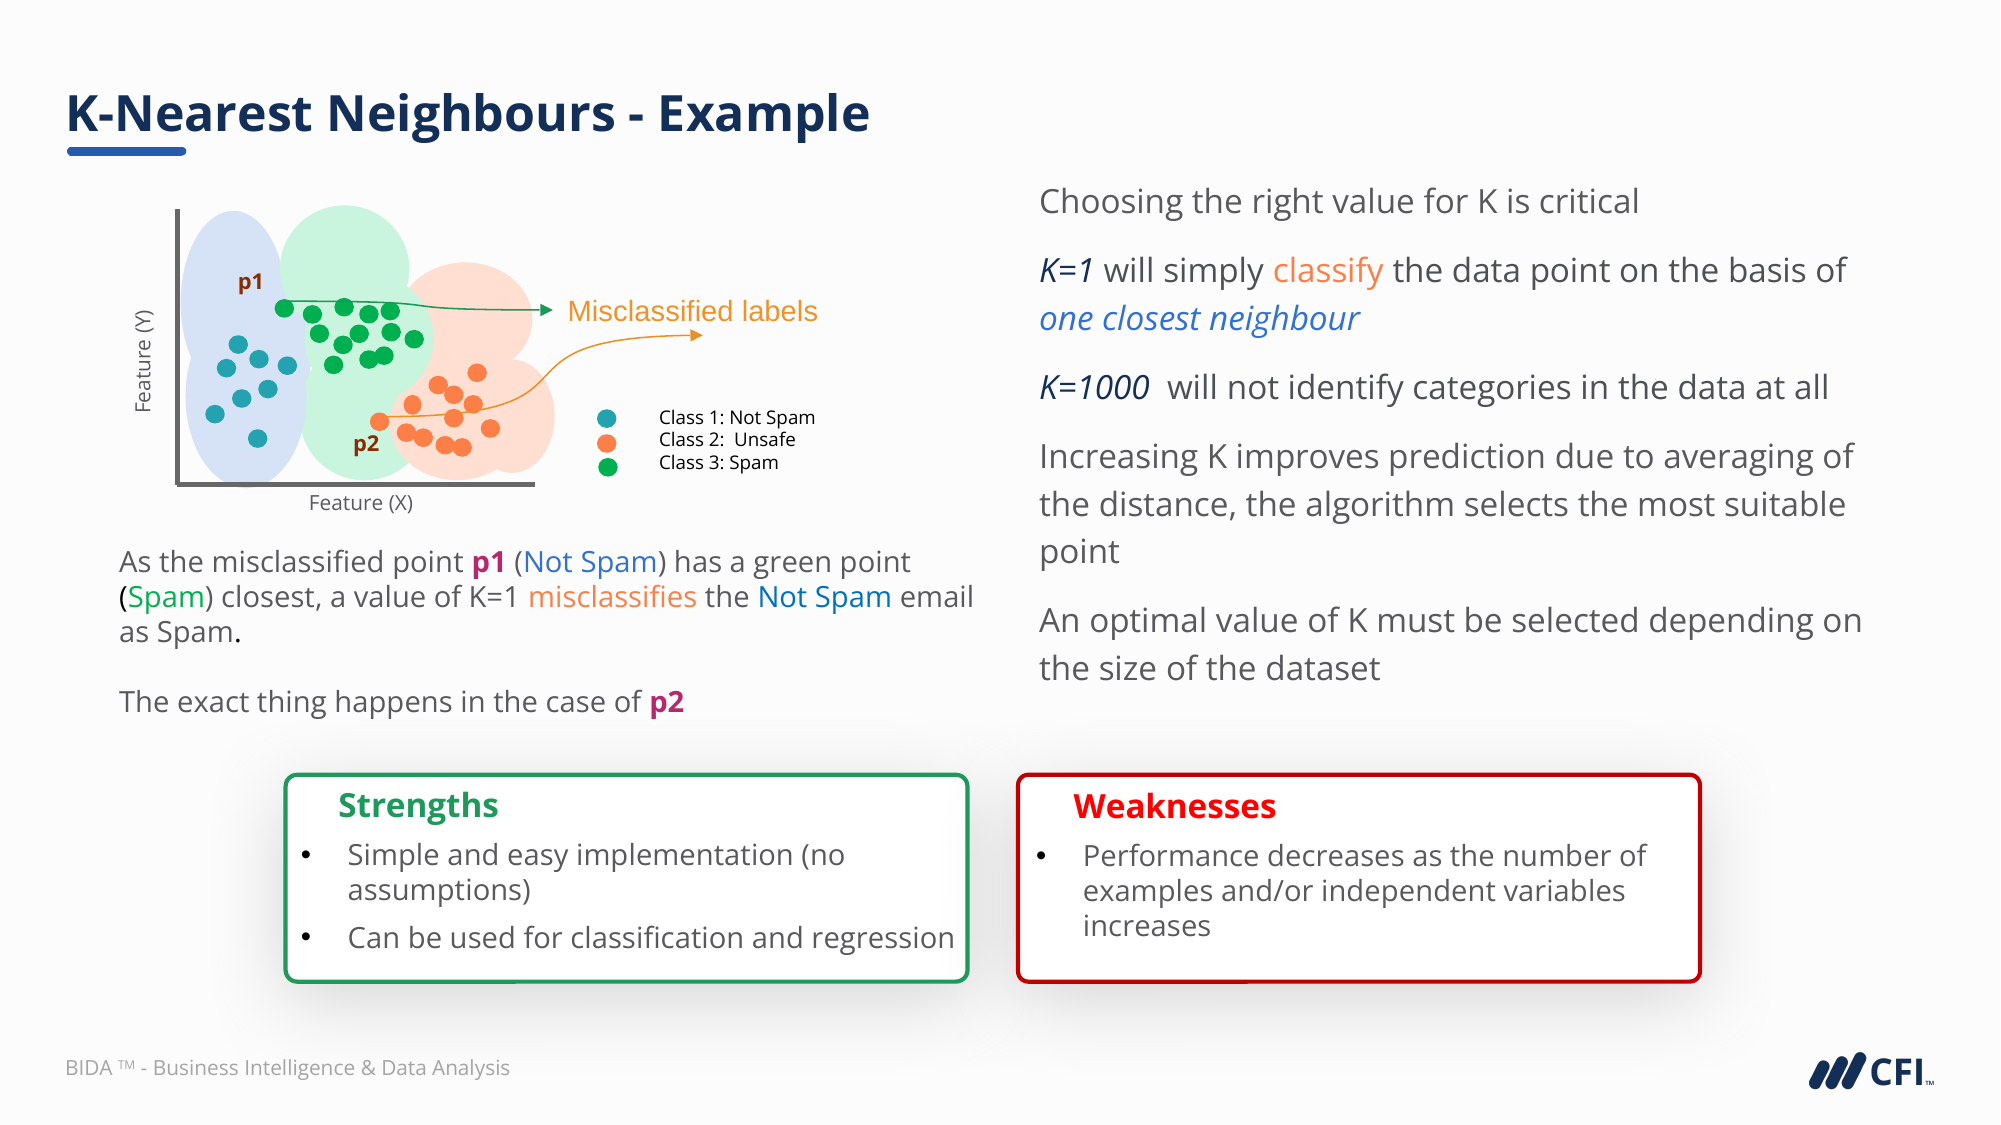

# K-Nearest Neighbours - Example
Choosing the right value for K is critical
K=1 will simply classify the data point on the basis of one closest neighbour
K=1000  will not identify categories in the data at all
Increasing K improves prediction due to averaging of the distance, the algorithm selects the most suitable point
An optimal value of K must be selected depending on the size of the dataset

Misclassified labels
Class 1: Not Spam
Class 2:  Unsafe
Class 3: Spam
p1
p2
Feature (Y)
Feature (X)
As the misclassified point p1 (Not Spam) has a green point (Spam) closest, a value of K=1 misclassifies the Not Spam email as Spam.

The exact thing happens in the case of p2
Weaknesses
Performance decreases as the number of examples and/or independent variables increases
Strengths
Simple and easy implementation (no assumptions)
Can be used for classification and regression